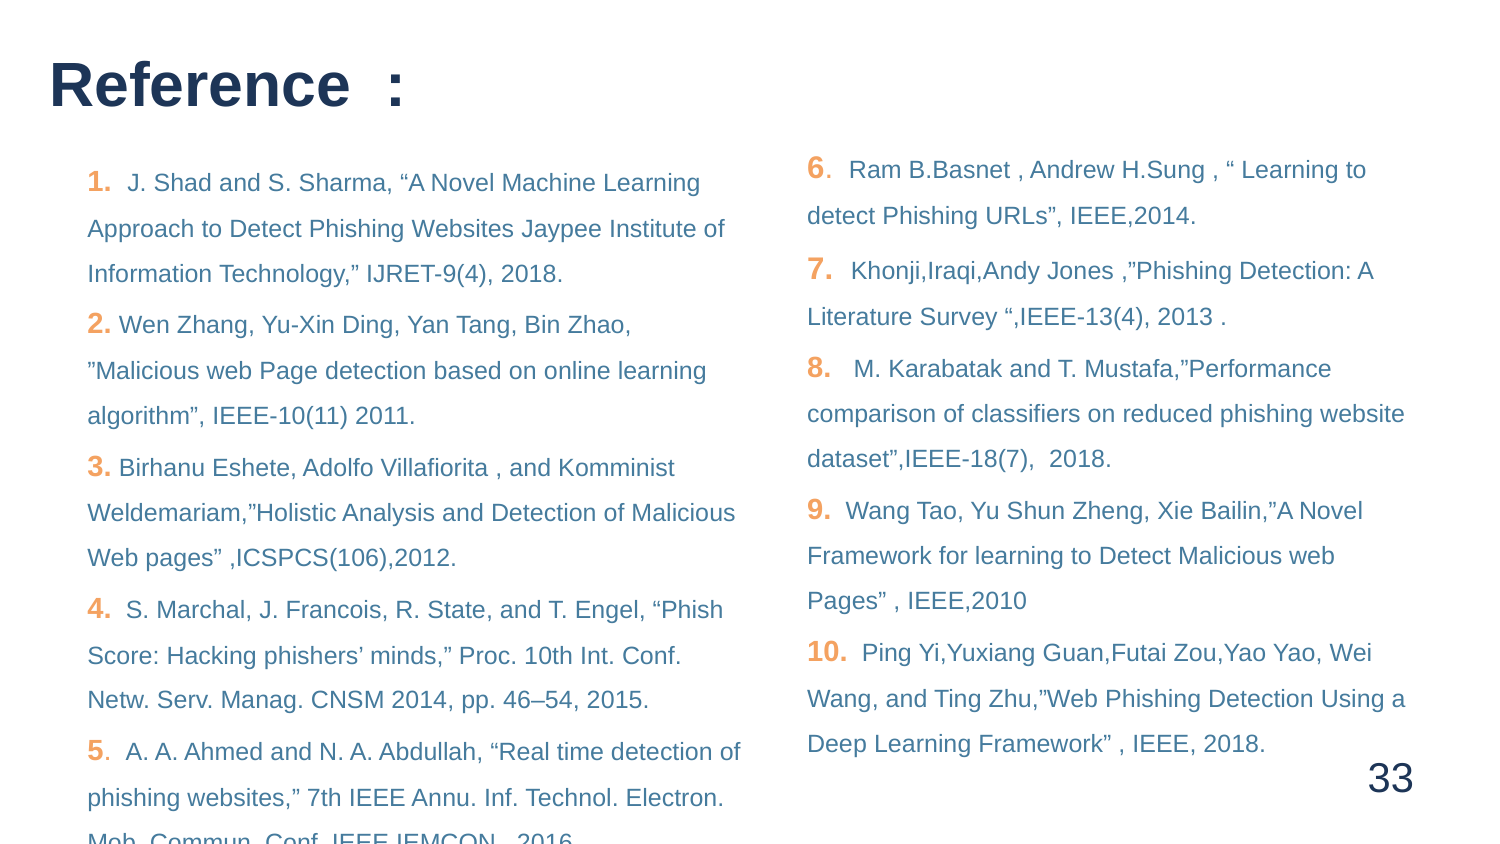

Reference  :

6.  Ram B.Basnet , Andrew H.Sung , “ Learning to detect Phishing URLs”, IEEE,2014.
7.  Khonji,Iraqi,Andy Jones ,”Phishing Detection: A Literature Survey “,IEEE-13(4), 2013 .
8.   M. Karabatak and T. Mustafa,”Performance comparison of classifiers on reduced phishing website dataset”,IEEE-18(7),  2018.
9.  Wang Tao, Yu Shun Zheng, Xie Bailin,”A Novel Framework for learning to Detect Malicious web Pages” , IEEE,2010
10.  Ping Yi,Yuxiang Guan,Futai Zou,Yao Yao, Wei Wang, and Ting Zhu,”Web Phishing Detection Using a Deep Learning Framework” , IEEE, 2018.

1.  J. Shad and S. Sharma, “A Novel Machine Learning Approach to Detect Phishing Websites Jaypee Institute of Information Technology,” IJRET-9(4), 2018.
2. Wen Zhang, Yu-Xin Ding, Yan Tang, Bin Zhao, ”Malicious web Page detection based on online learning algorithm”, IEEE-10(11) 2011.
3. Birhanu Eshete, Adolfo Villafiorita , and Komminist Weldemariam,”Holistic Analysis and Detection of Malicious Web pages” ,ICSPCS(106),2012.
4.  S. Marchal, J. Francois, R. State, and T. Engel, “Phish Score: Hacking phishers’ minds,” Proc. 10th Int. Conf. Netw. Serv. Manag. CNSM 2014, pp. 46–54, 2015.
5.  A. A. Ahmed and N. A. Abdullah, “Real time detection of phishing websites,” 7th IEEE Annu. Inf. Technol. Electron. Mob. Commun. Conf. IEEE IEMCON , 2016.

33